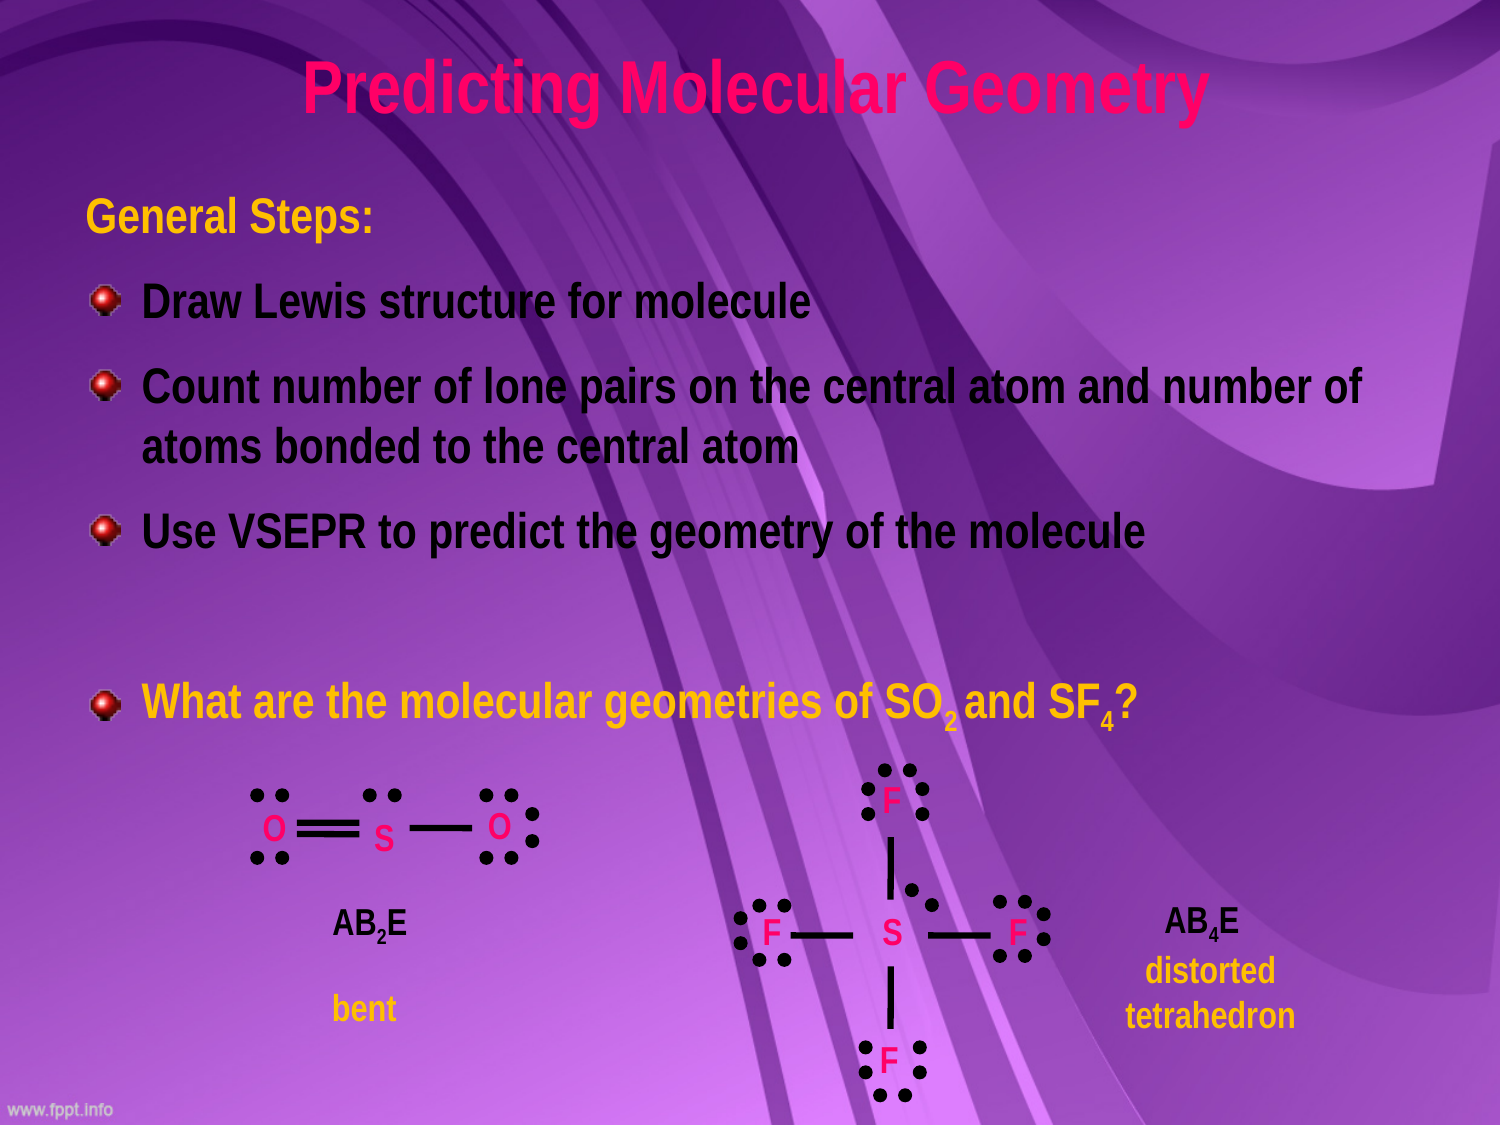

# Predicting Molecular Geometry
General Steps:
Draw Lewis structure for molecule
Count number of lone pairs on the central atom and number of atoms bonded to the central atom
Use VSEPR to predict the geometry of the molecule

What are the molecular geometries of SO2 and SF4?

F

F

F

S

F

O
O
S

AB4E
AB2E
distorted
tetrahedron
bent